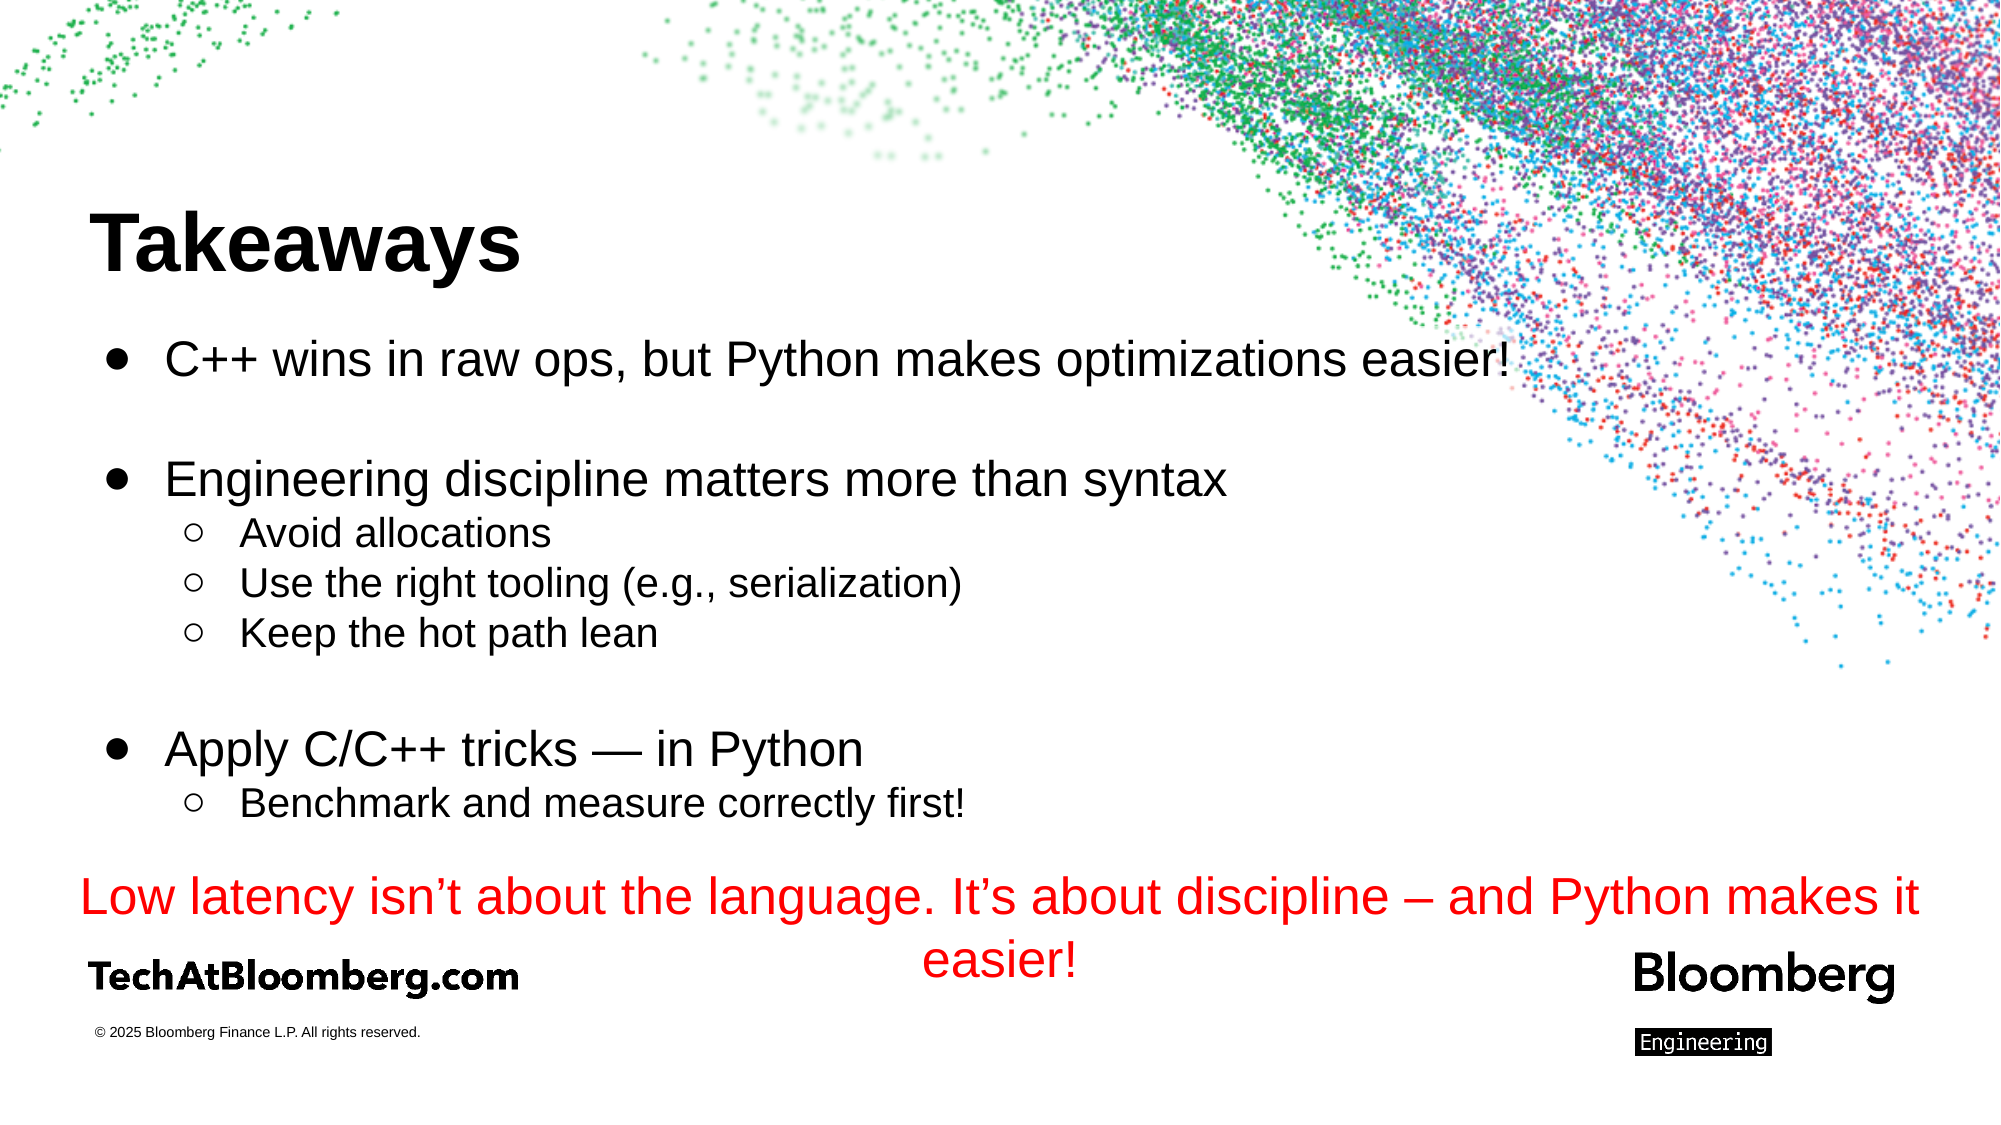

# Takeaways
C++ wins in raw ops, but Python makes optimizations easier!

Engineering discipline matters more than syntax
Avoid allocations
Use the right tooling (e.g., serialization)
Keep the hot path lean

Apply C/C++ tricks — in Python
Benchmark and measure correctly first!
Low latency isn’t about the language. It’s about discipline – and Python makes it easier!